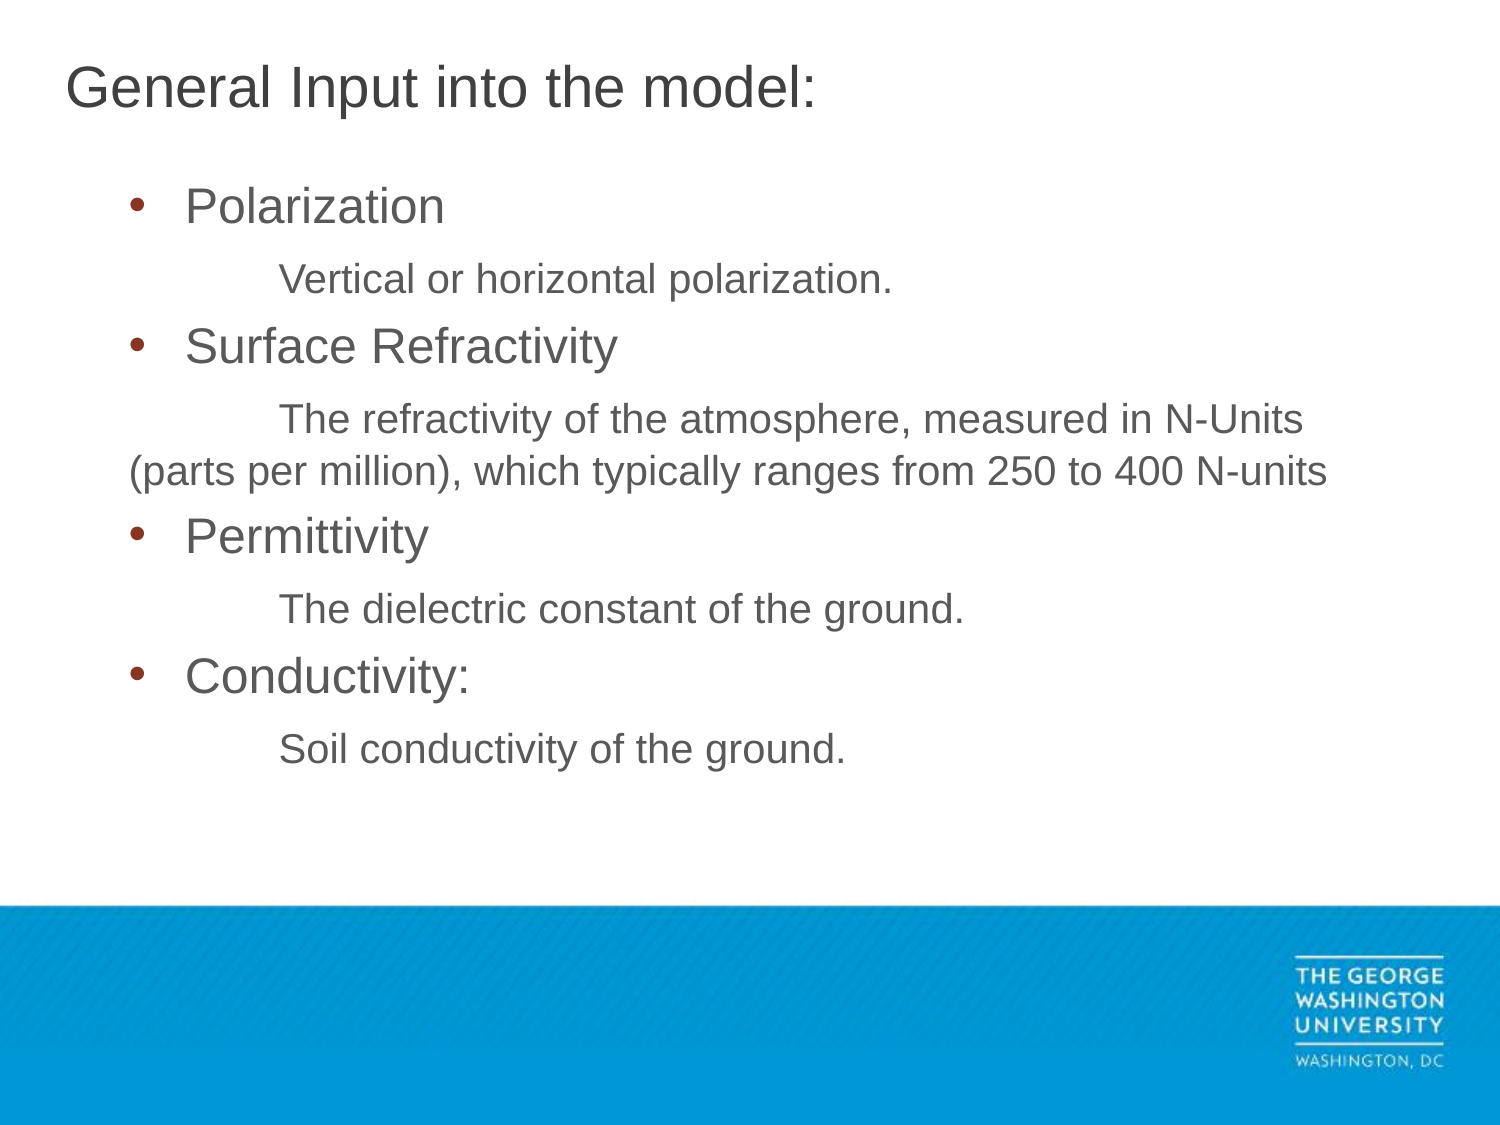

# General Input into the model:

Polarization
	Vertical or horizontal polarization.
Surface Refractivity
	The refractivity of the atmosphere, measured in N-Units (parts per million), which typically ranges from 250 to 400 N-units
Permittivity
	The dielectric constant of the ground.
Conductivity:
	Soil conductivity of the ground.